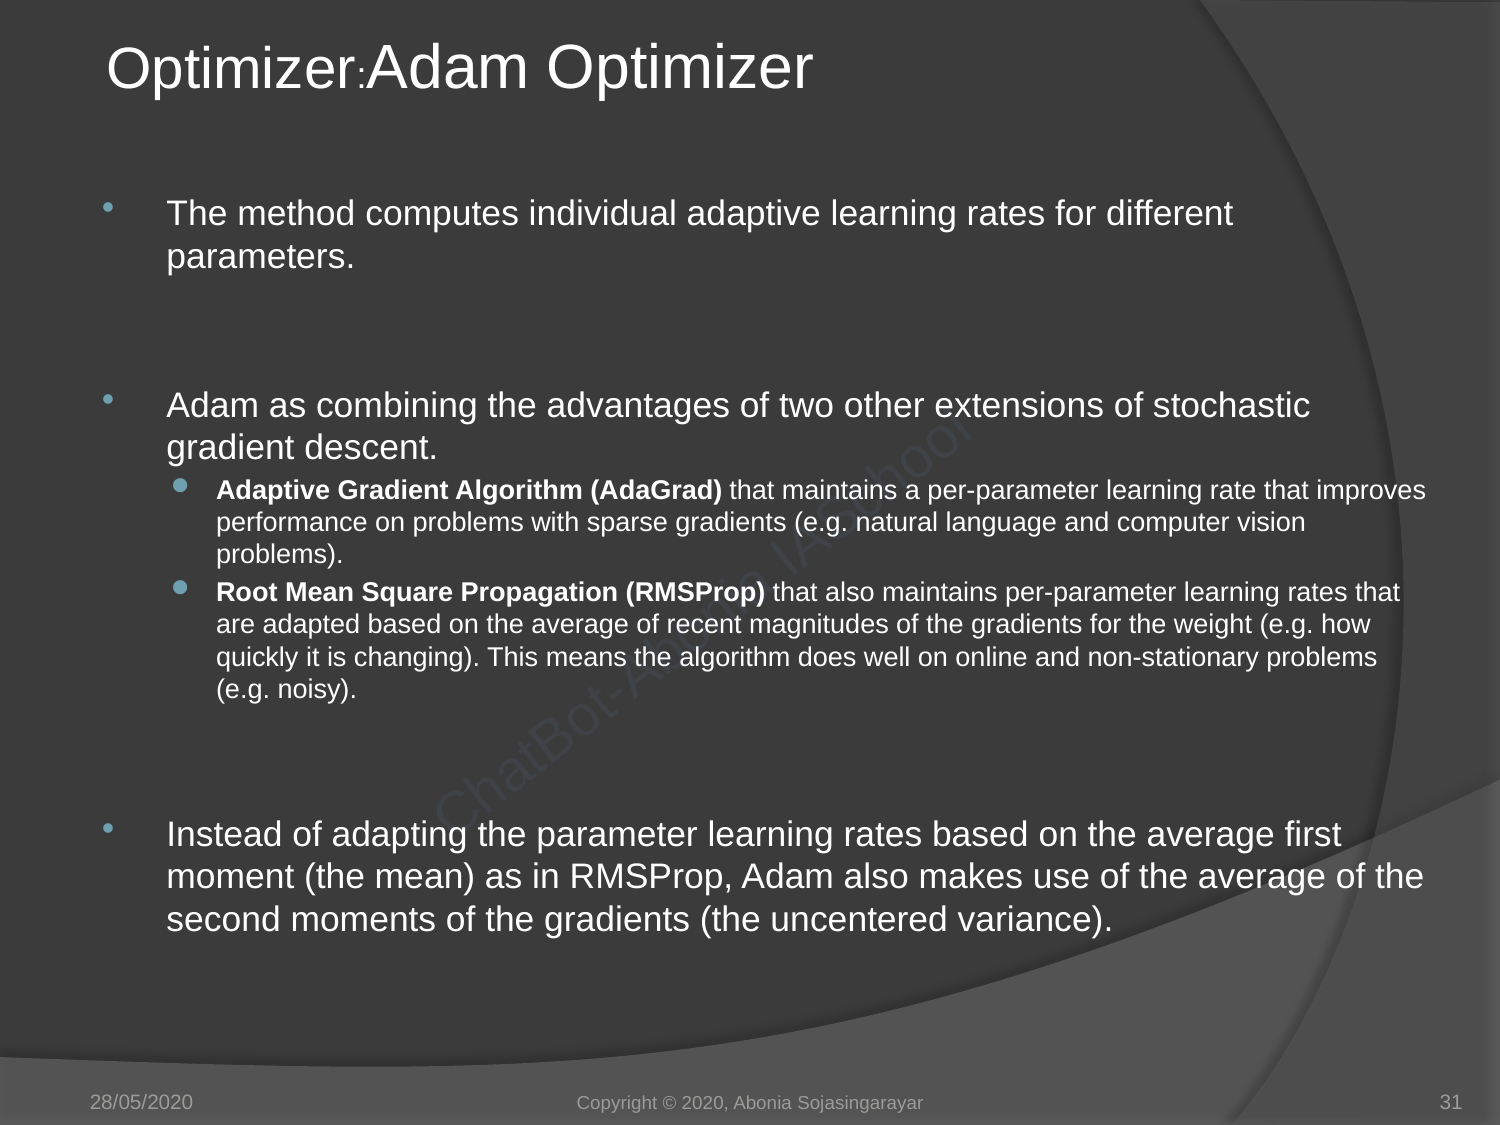

Optimizer:Adam Optimizer

The method computes individual adaptive learning rates for different parameters.

Adam as combining the advantages of two other extensions of stochastic gradient descent.
Adaptive Gradient Algorithm (AdaGrad) that maintains a per-parameter learning rate that improves performance on problems with sparse gradients (e.g. natural language and computer vision problems).
Root Mean Square Propagation (RMSProp) that also maintains per-parameter learning rates that are adapted based on the average of recent magnitudes of the gradients for the weight (e.g. how quickly it is changing). This means the algorithm does well on online and non-stationary problems (e.g. noisy).

Instead of adapting the parameter learning rates based on the average first moment (the mean) as in RMSProp, Adam also makes use of the average of the second moments of the gradients (the uncentered variance).

28/05/2020
Copyright © 2020, Abonia Sojasingarayar
31